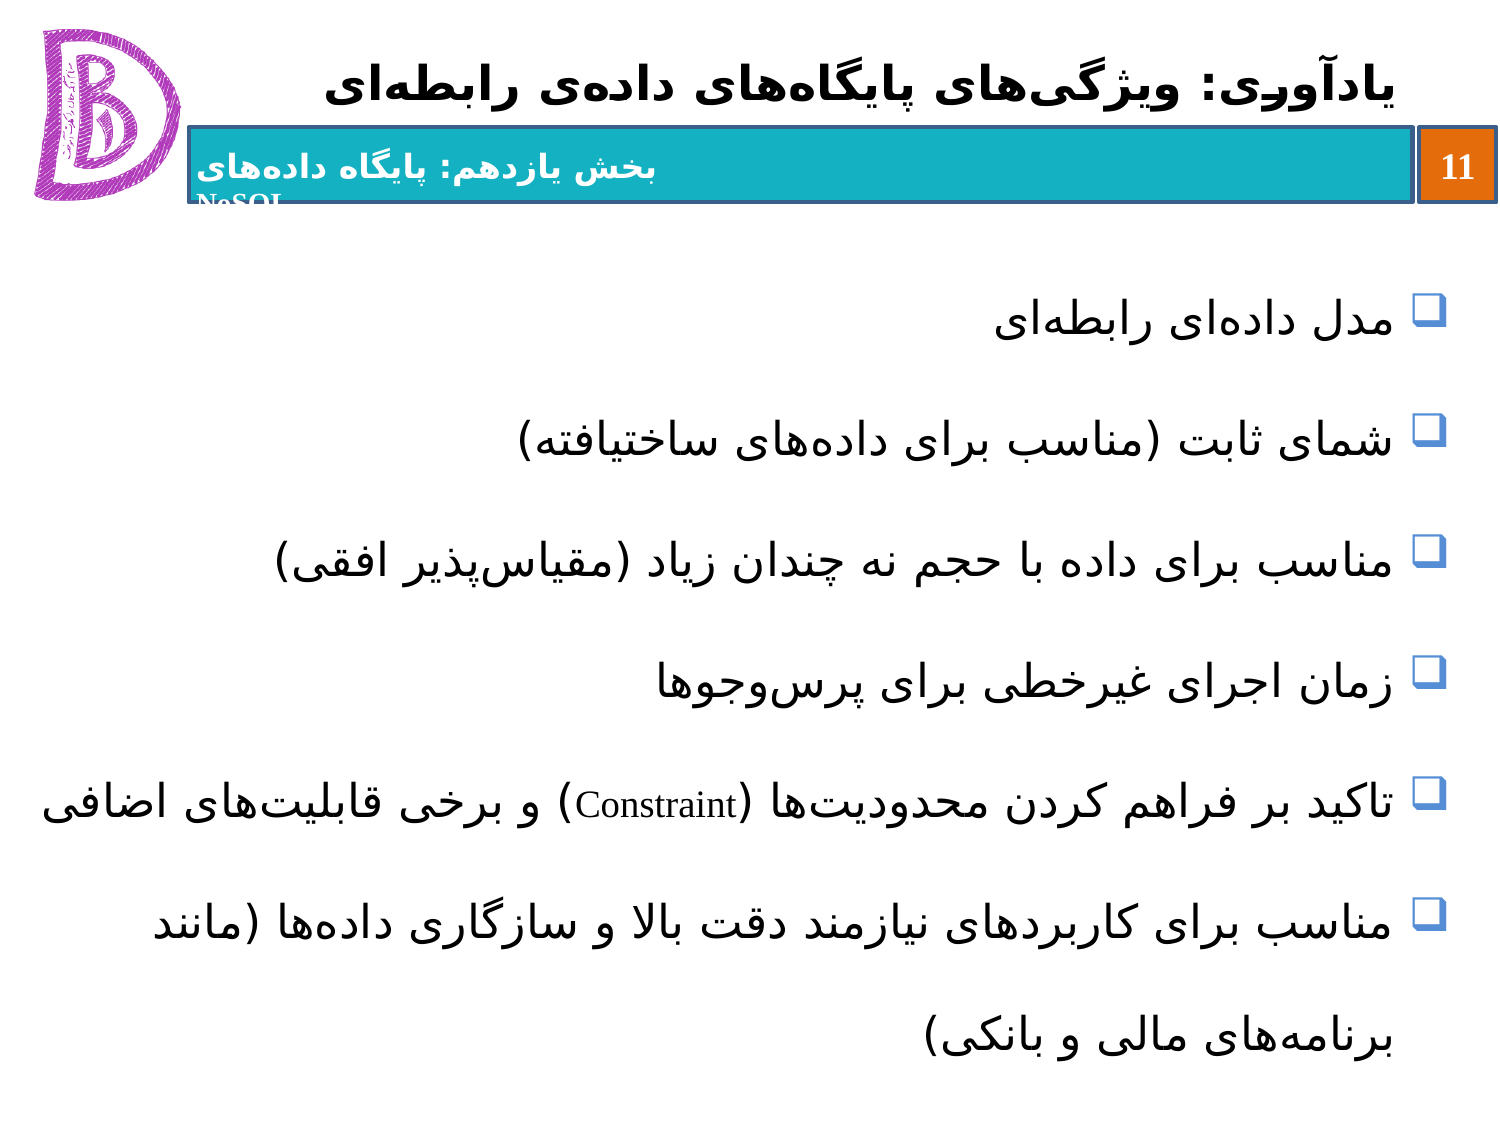

# یادآوری: ویژگی‌های پایگاه‌های داده‌ی رابطه‌ای
مدل داده‌ای رابطه‌ای
شمای ثابت (مناسب برای داده‌های ساختیافته)
مناسب برای داده با حجم نه چندان زیاد (مقیاس‌پذیر افقی)
زمان اجرای غیرخطی برای پرس‌وجوها
تاکید بر فراهم کردن محدودیت‌ها (Constraint) و برخی قابلیت‌های اضافی
مناسب برای کاربردهای نیازمند دقت بالا و سازگاری داده‌ها (مانند برنامه‌های مالی و بانکی)